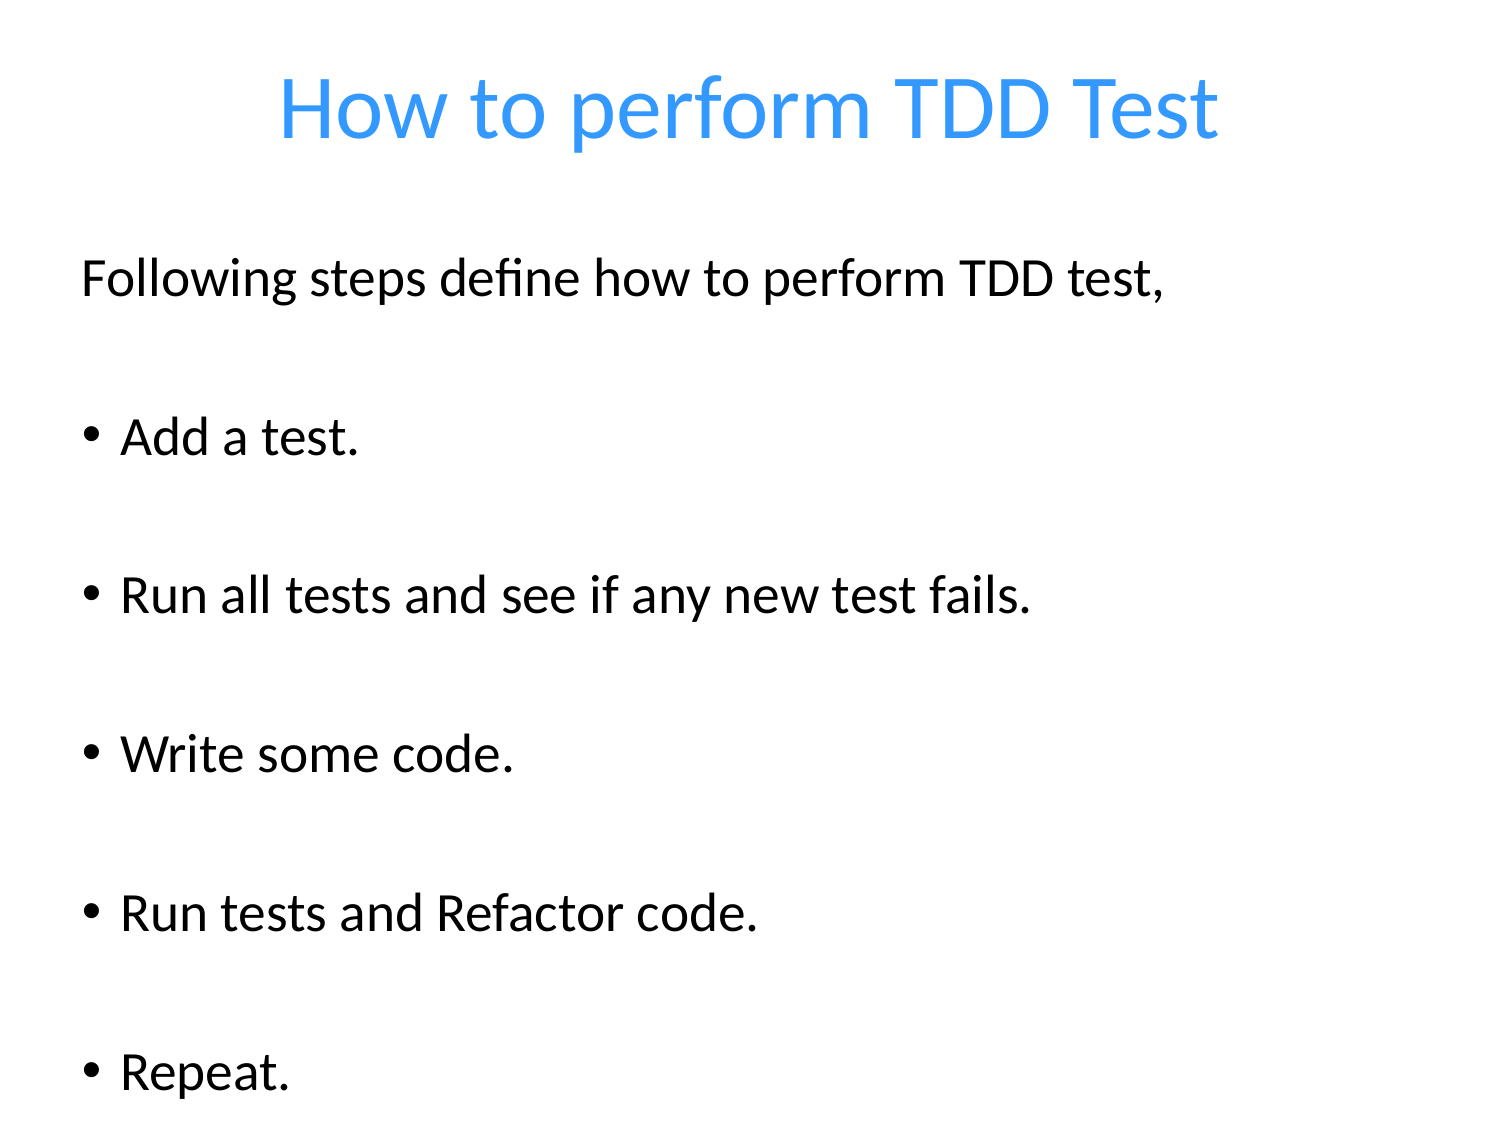

# How to perform TDD Test
Following steps define how to perform TDD test,

Add a test.

Run all tests and see if any new test fails.

Write some code.

Run tests and Refactor code.

Repeat.